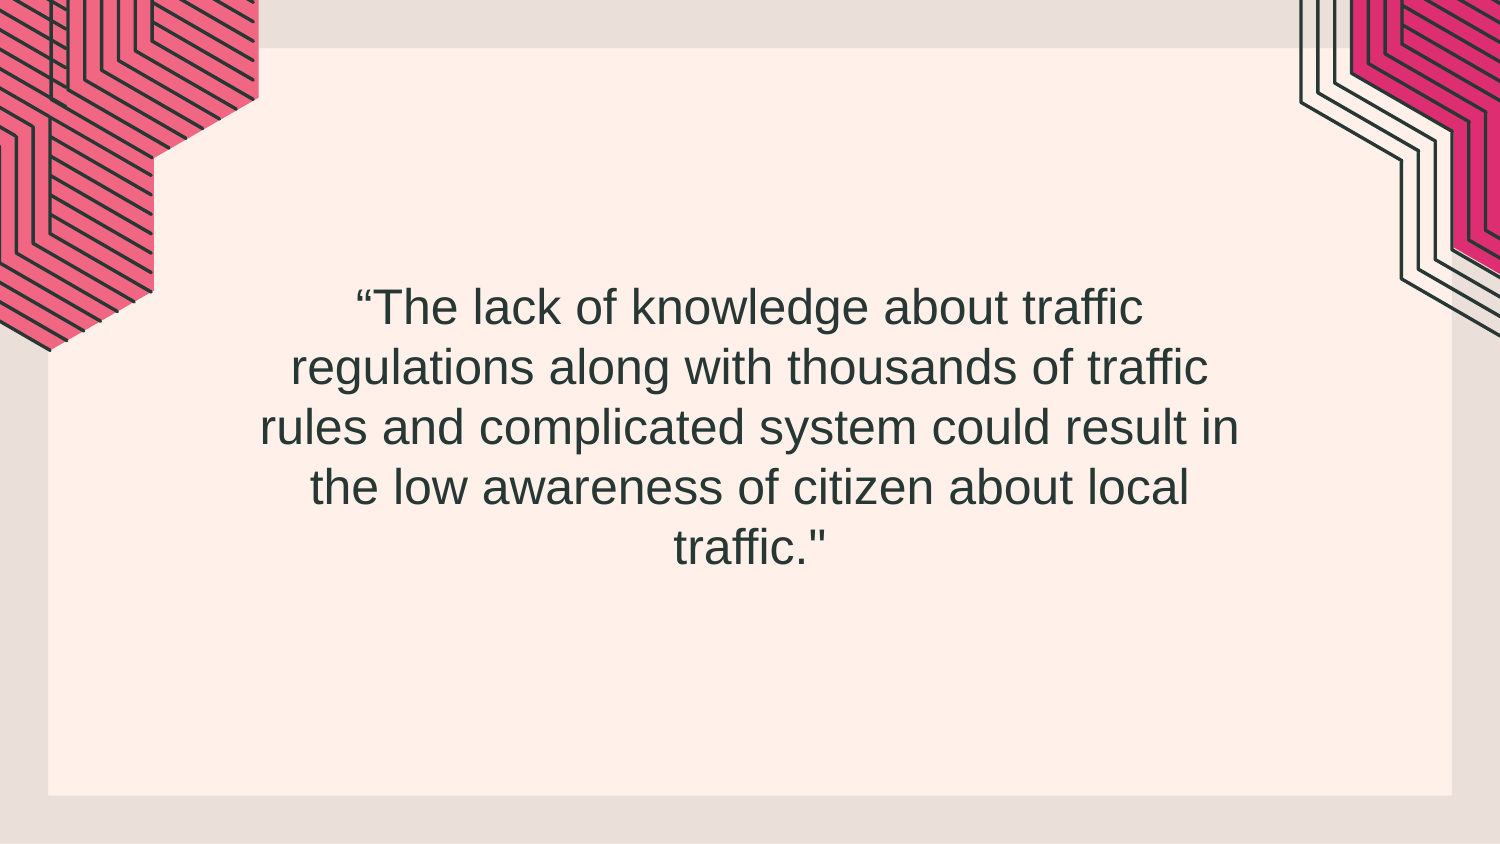

“The lack of knowledge about traffic regulations along with thousands of traffic rules and complicated system could result in the low awareness of citizen about local traffic."